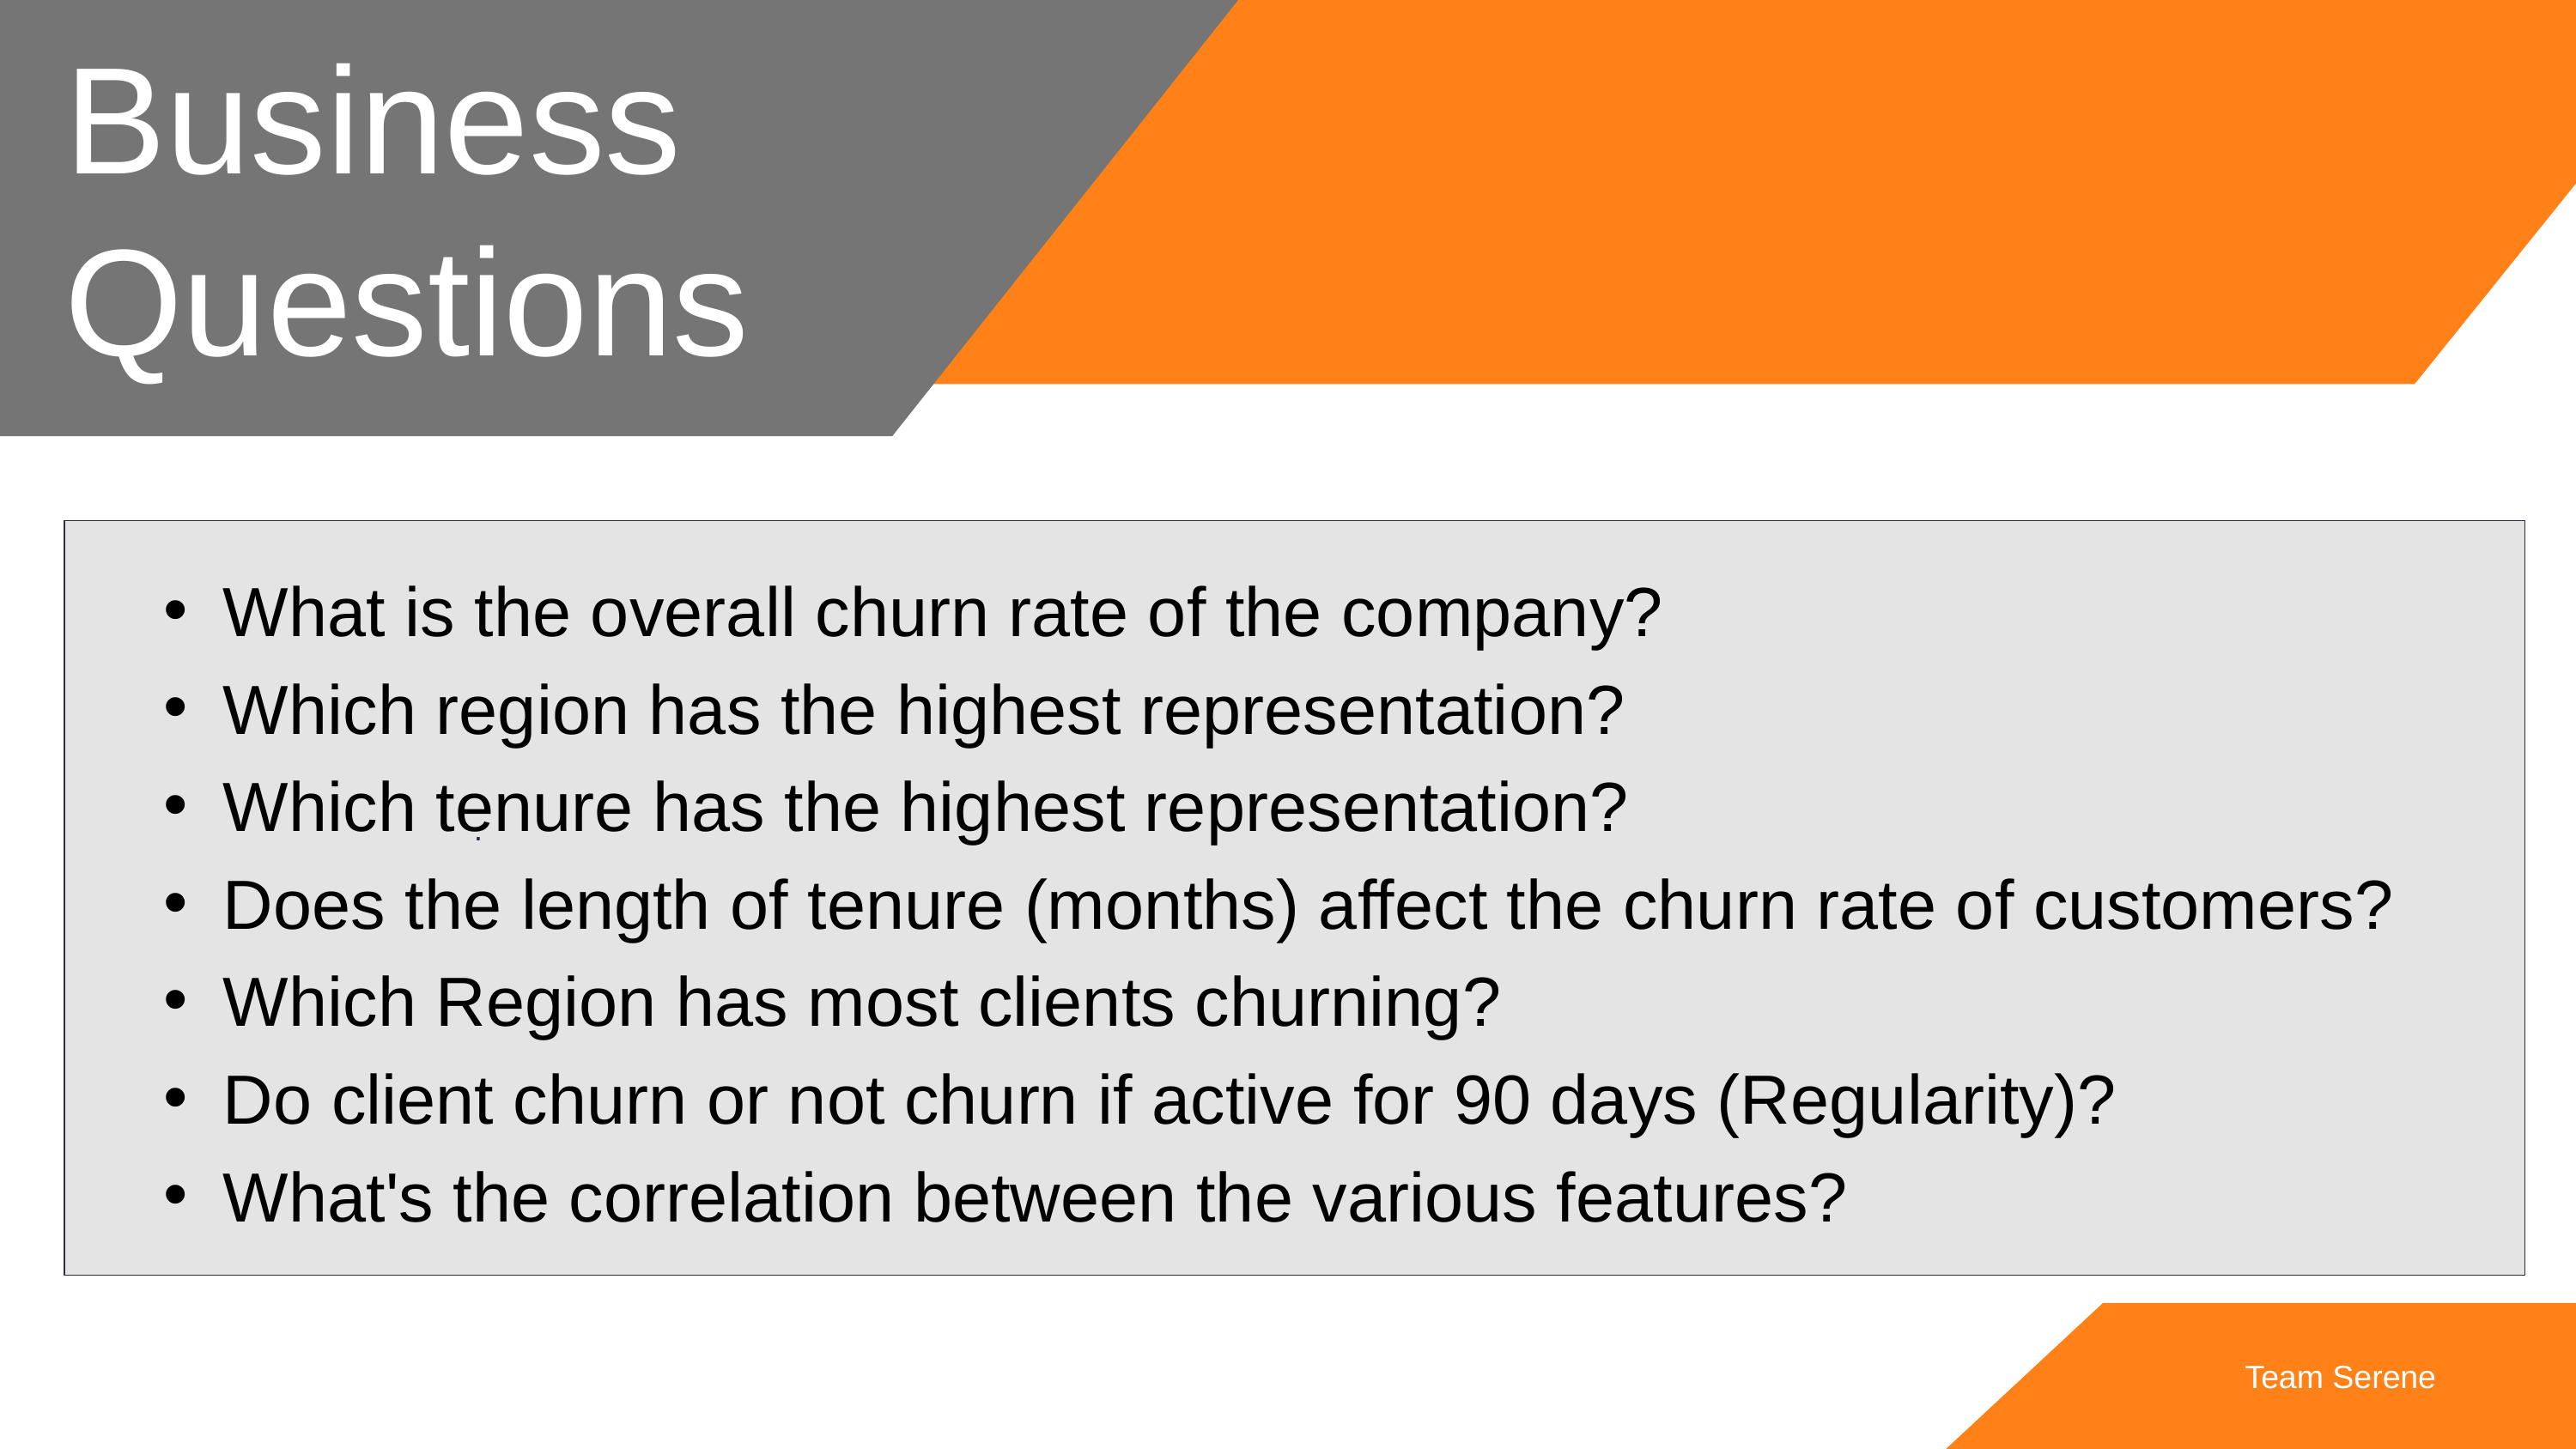

Business Questions

What is the overall churn rate of the company?
Which region has the highest representation?
Which tenure has the highest representation?
Does the length of tenure (months) affect the churn rate of customers?
Which Region has most clients churning?
Do client churn or not churn if active for 90 days (Regularity)?
What's the correlation between the various features?

.

Team Serene